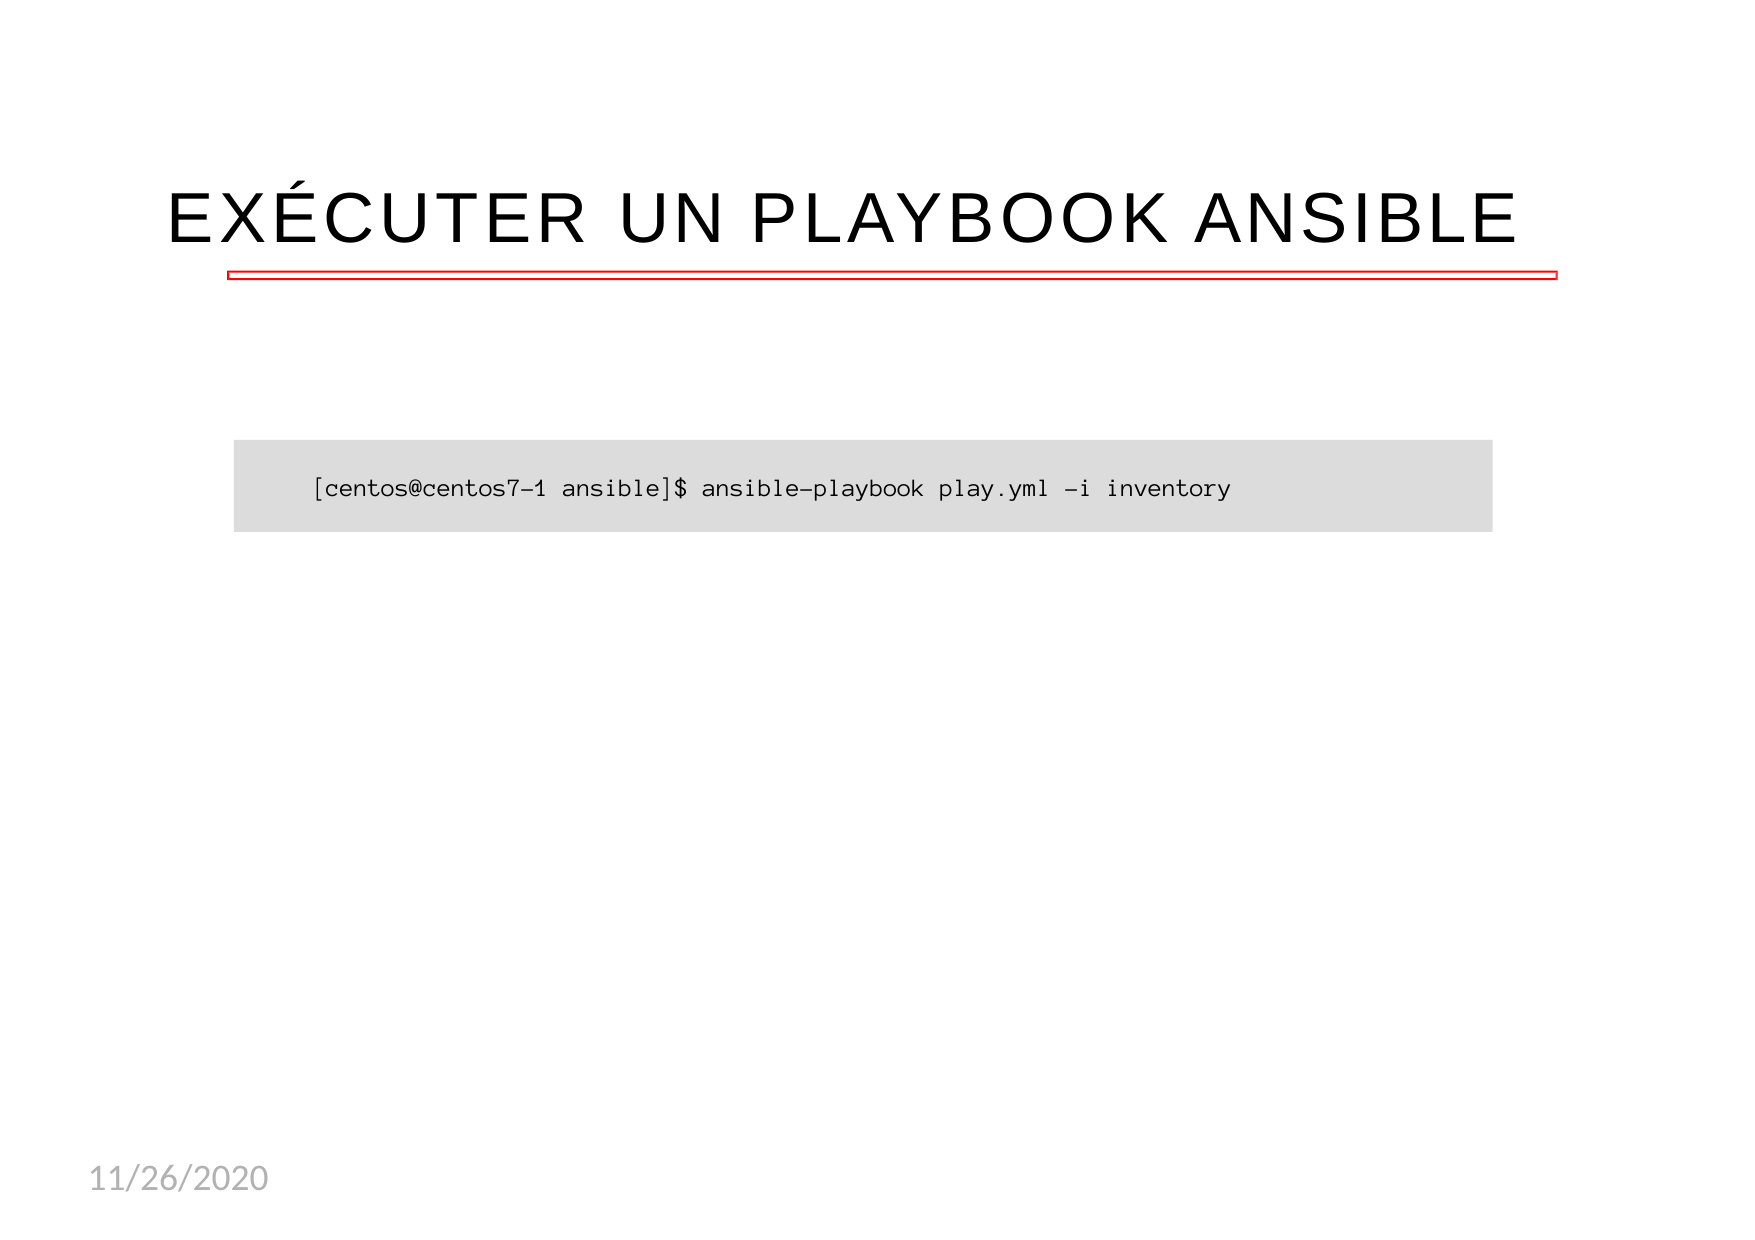

# EXÉCUTER UN PLAYBOOK ANSIBLE

[centos@centos7-1 ansible]$ ansible-playbook play.yml -i inventory

11/26/2020